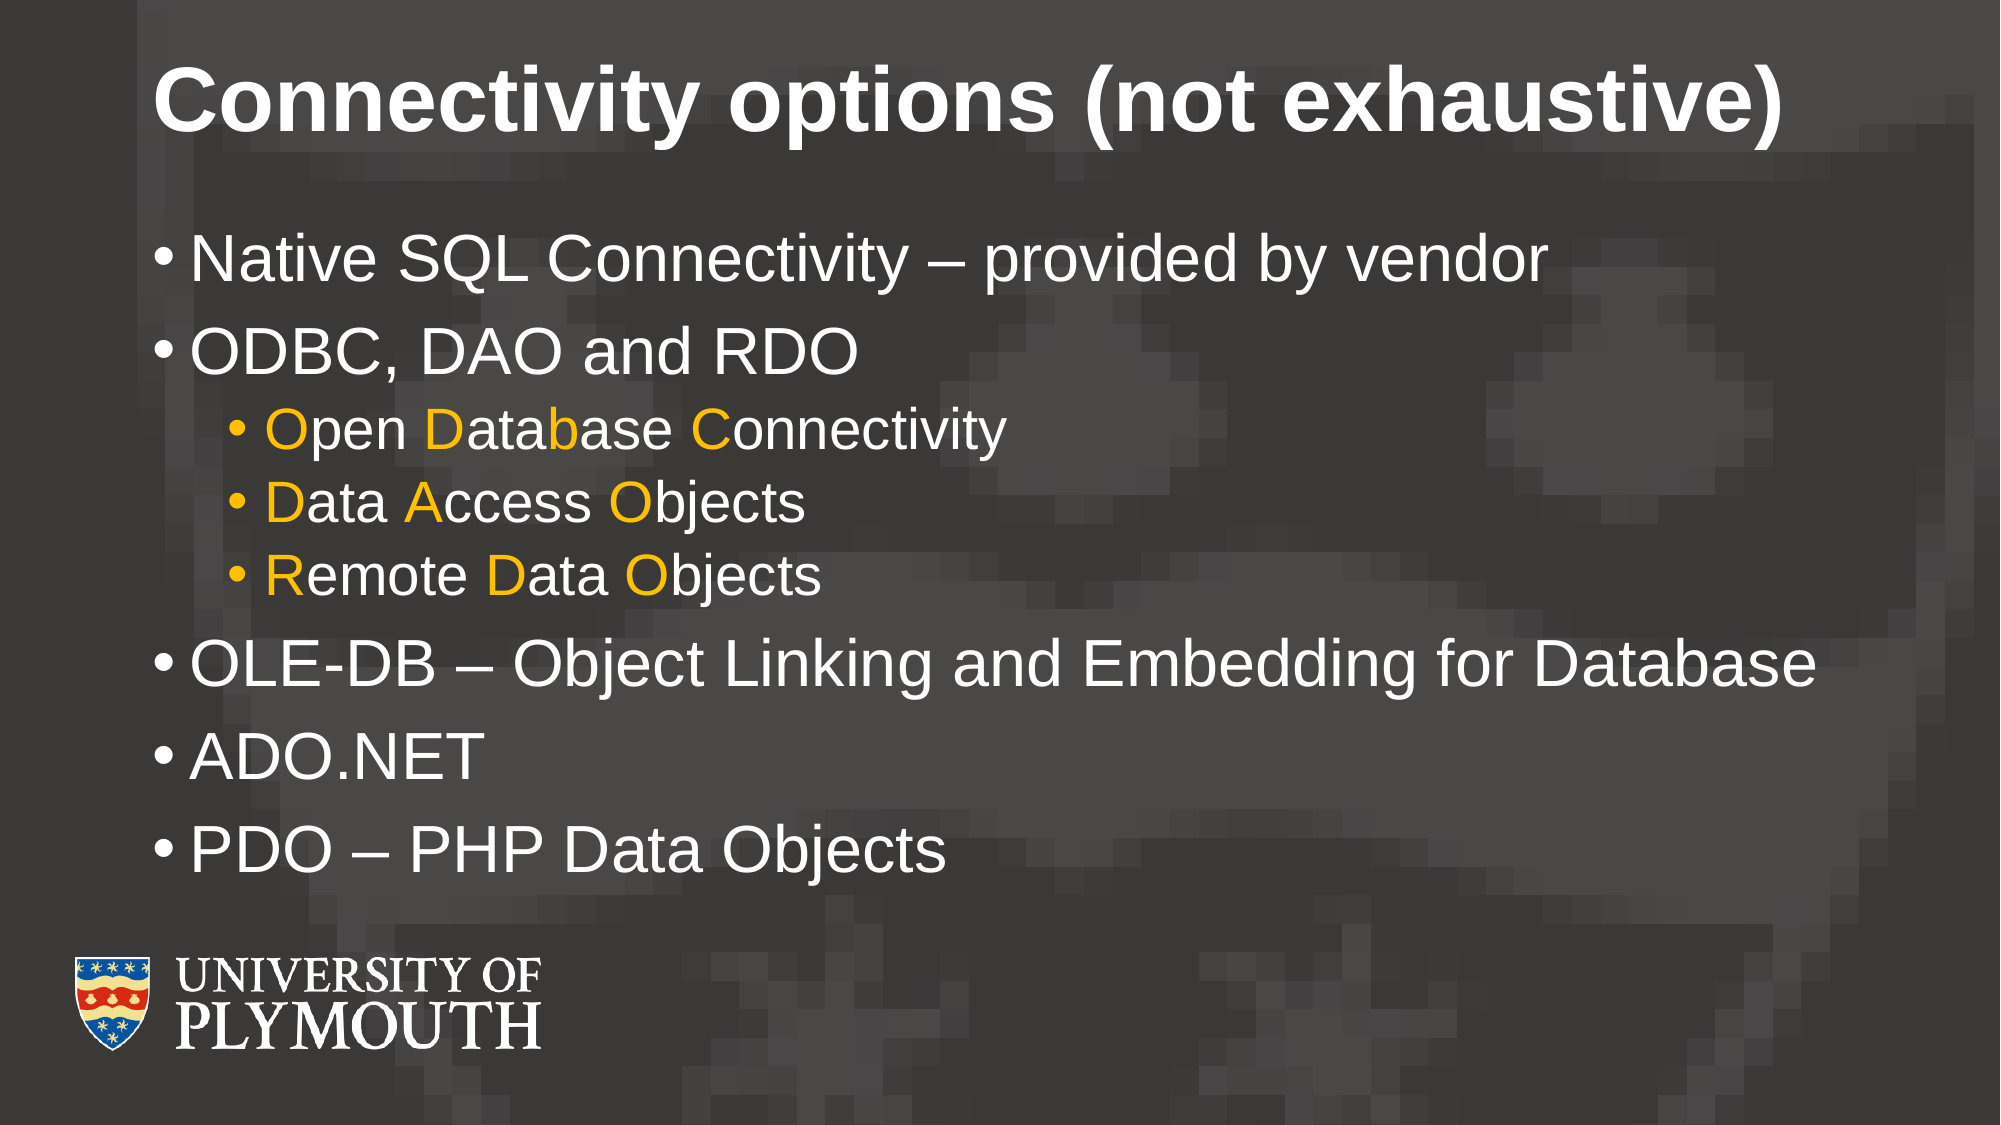

# Connectivity options (not exhaustive)
Native SQL Connectivity – provided by vendor
ODBC, DAO and RDO
Open Database Connectivity
Data Access Objects
Remote Data Objects
OLE-DB – Object Linking and Embedding for Database
ADO.NET
PDO – PHP Data Objects